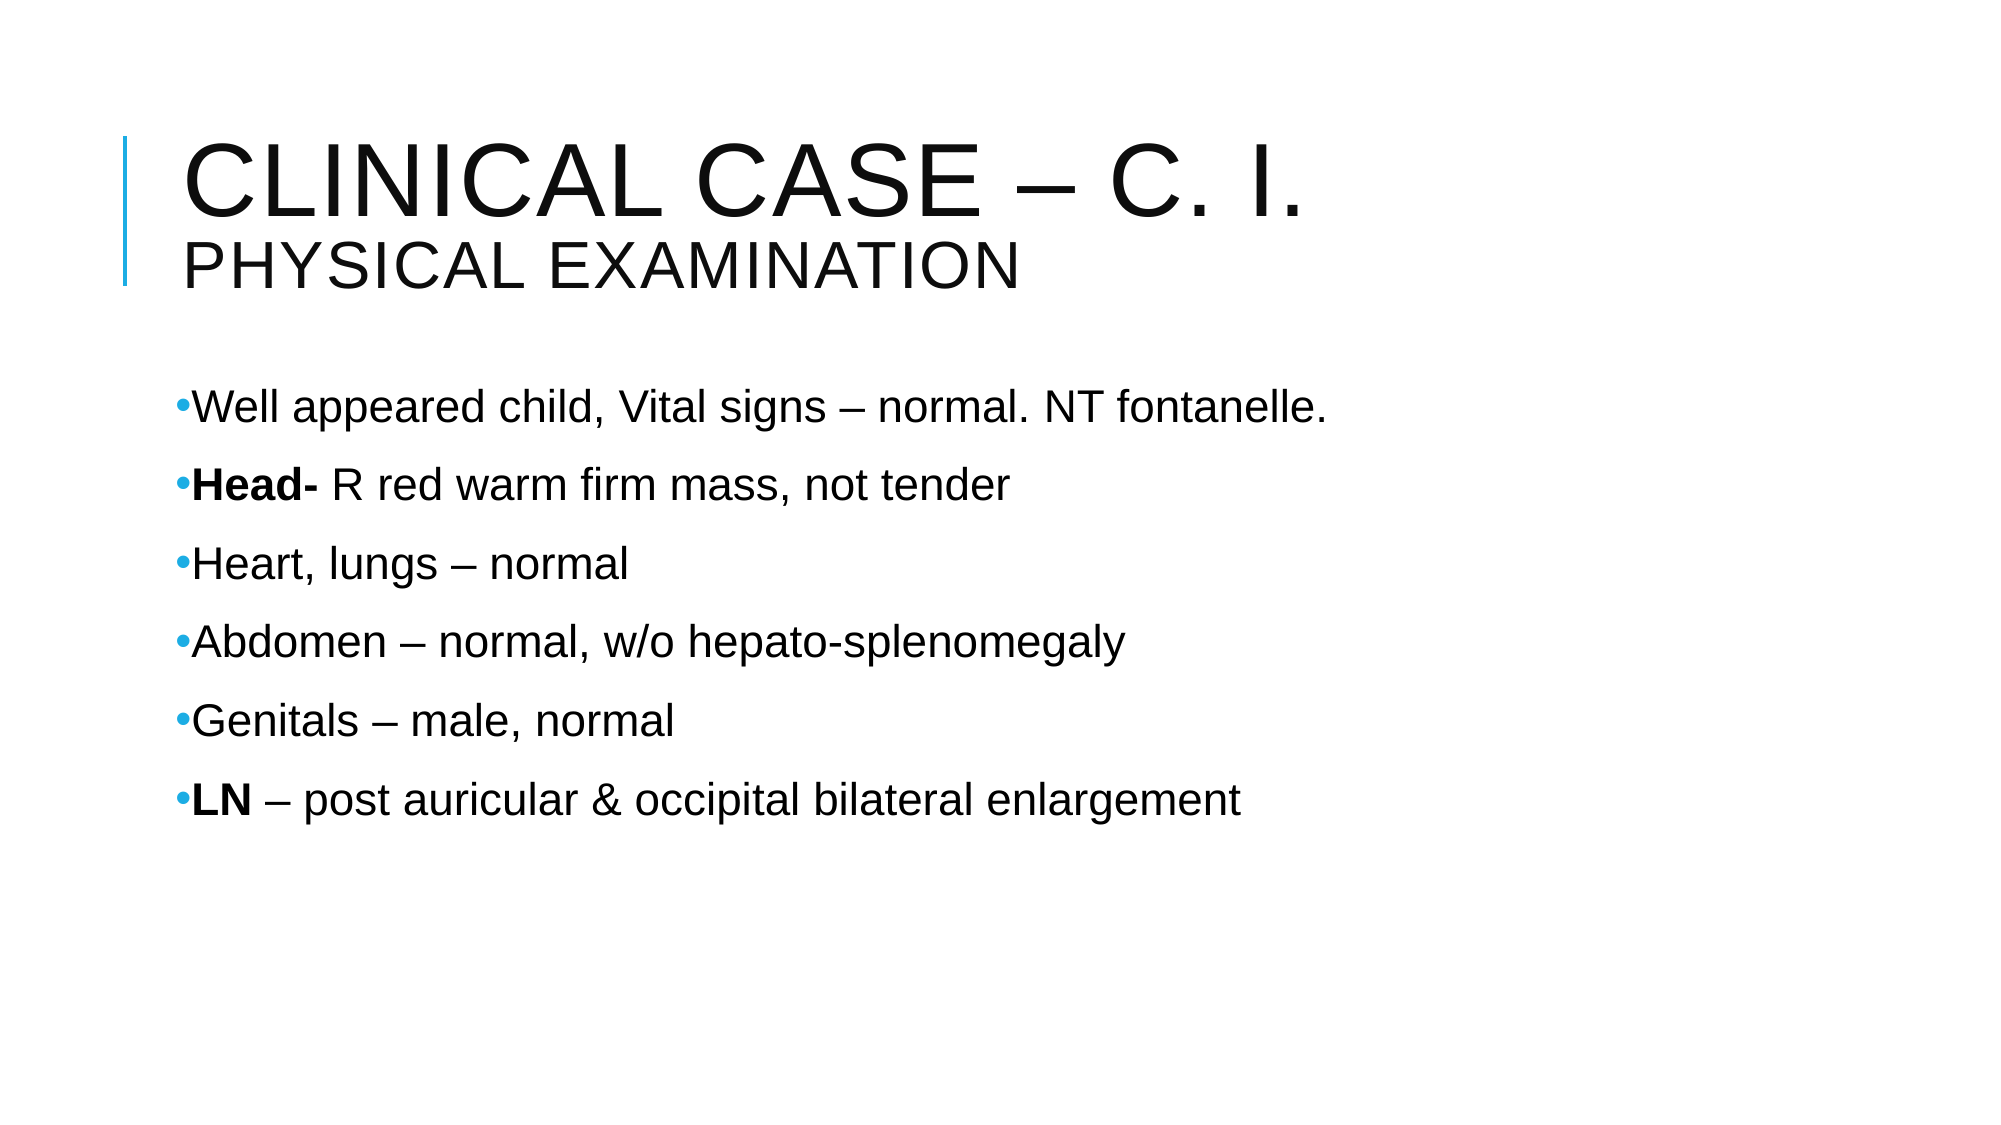

# Clinical Case – C. I. physical examination
Well appeared child, Vital signs – normal. NT fontanelle.
Head- R red warm firm mass, not tender
Heart, lungs – normal
Abdomen – normal, w/o hepato-splenomegaly
Genitals – male, normal
LN – post auricular & occipital bilateral enlargement